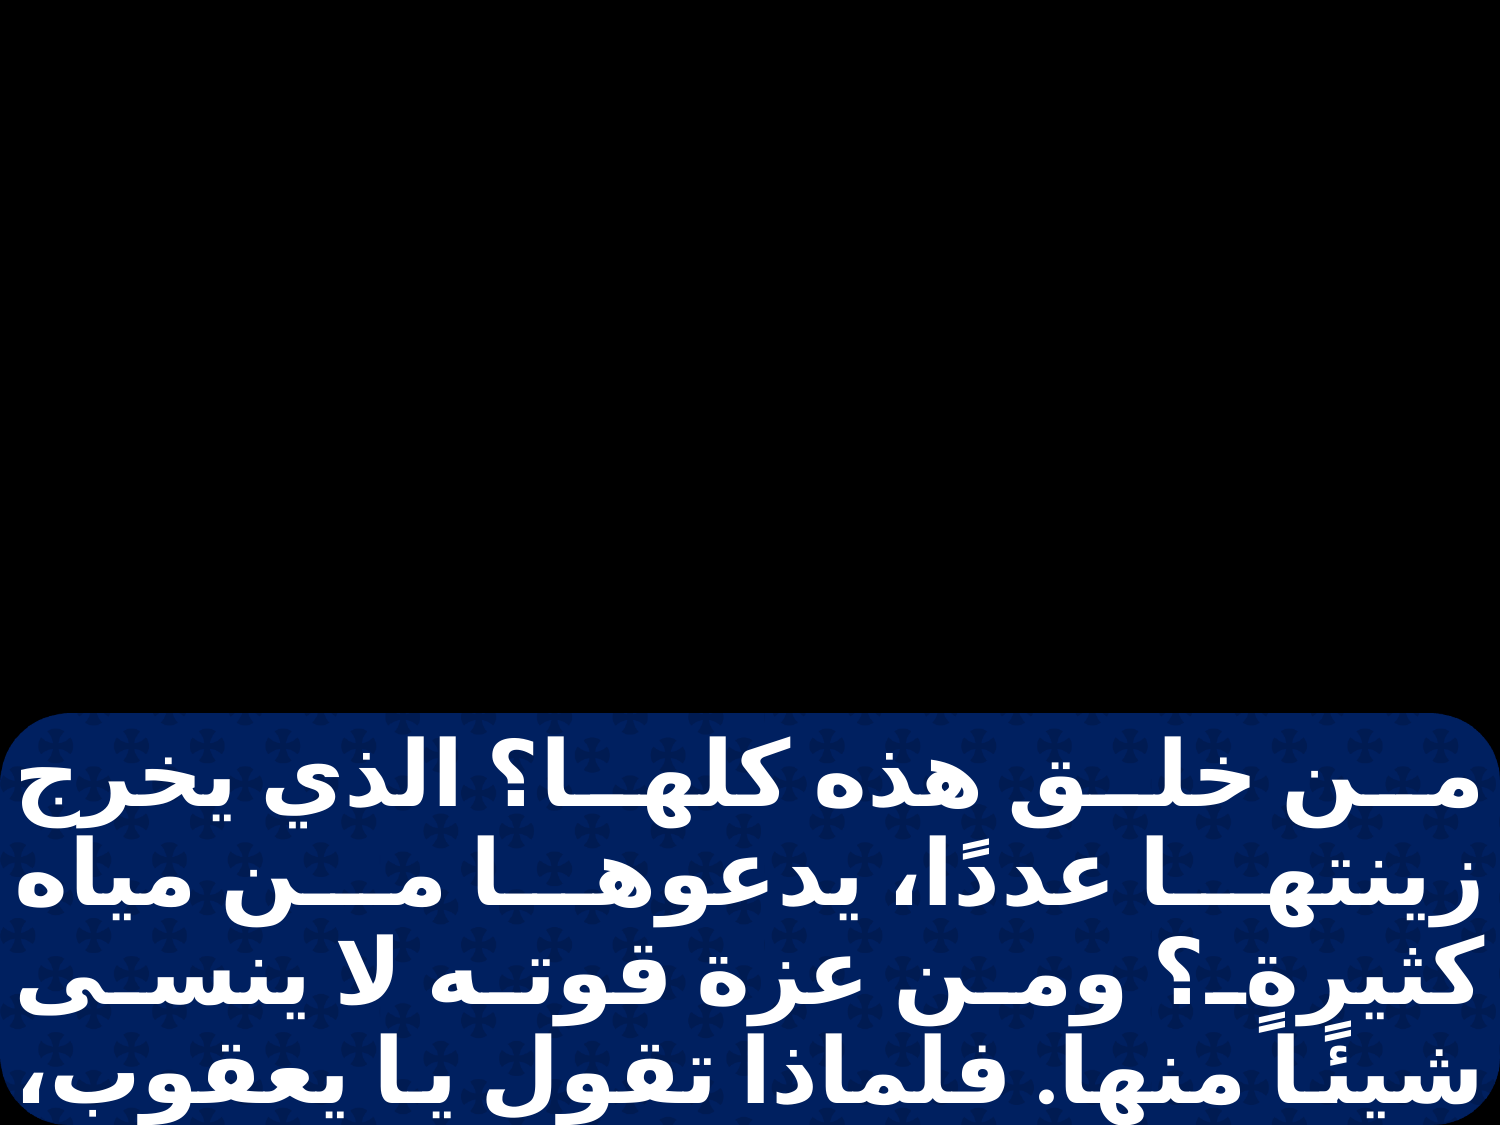

من خلق هذه كلها؟ الذي يخرج زينتها عددًا، يدعوها من مياه كثيرةٍ؟ ومن عزة قوته لا ينسى شيئًا منها. فلماذا تقول يا يعقوب، ولماذا تتكلم يا إسرائيل: "إن طريقي خفيت عن الله وإن الله قد